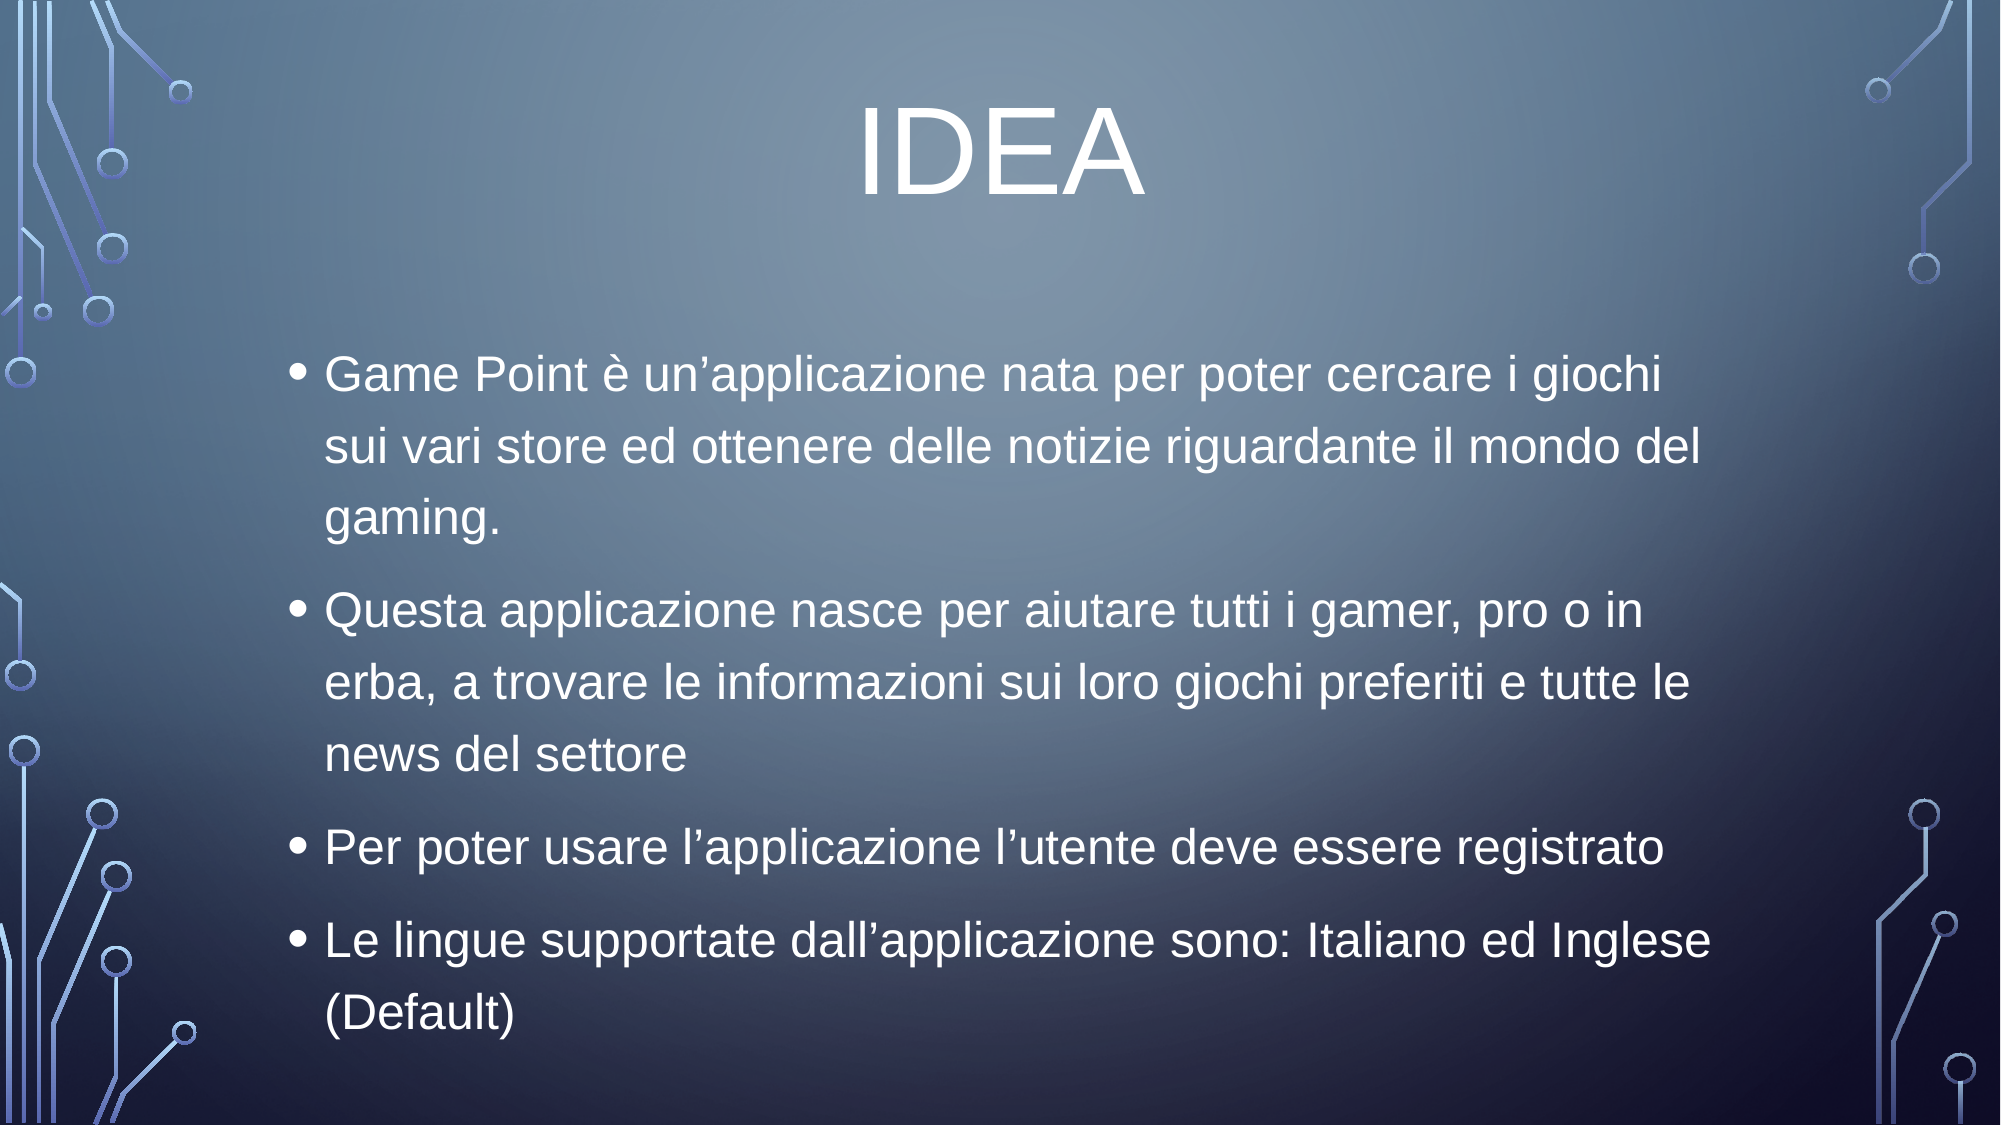

# idea
Game Point è un’applicazione nata per poter cercare i giochi sui vari store ed ottenere delle notizie riguardante il mondo del gaming.
Questa applicazione nasce per aiutare tutti i gamer, pro o in erba, a trovare le informazioni sui loro giochi preferiti e tutte le news del settore
Per poter usare l’applicazione l’utente deve essere registrato
Le lingue supportate dall’applicazione sono: Italiano ed Inglese (Default)